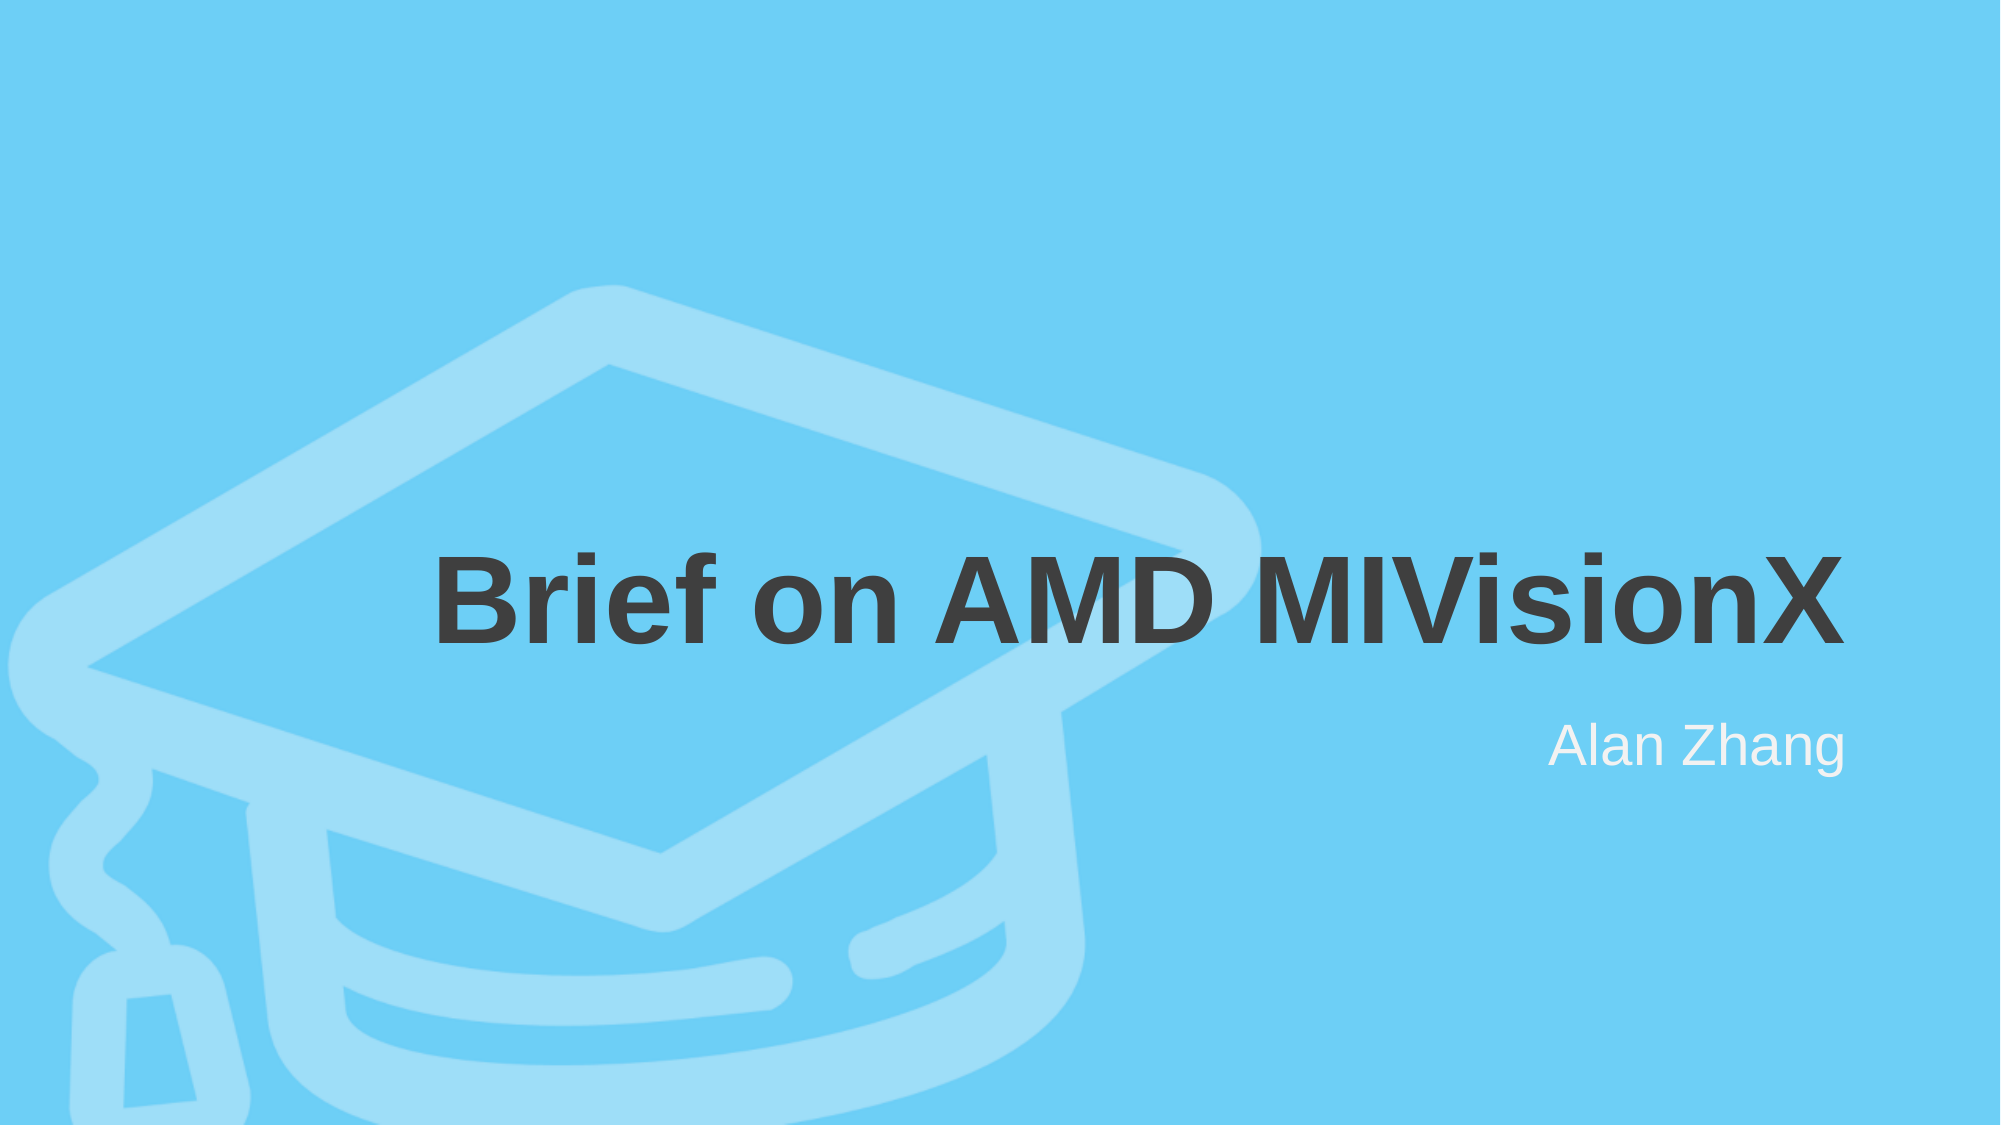

# Brief on AMD MIVisionX
Alan Zhang